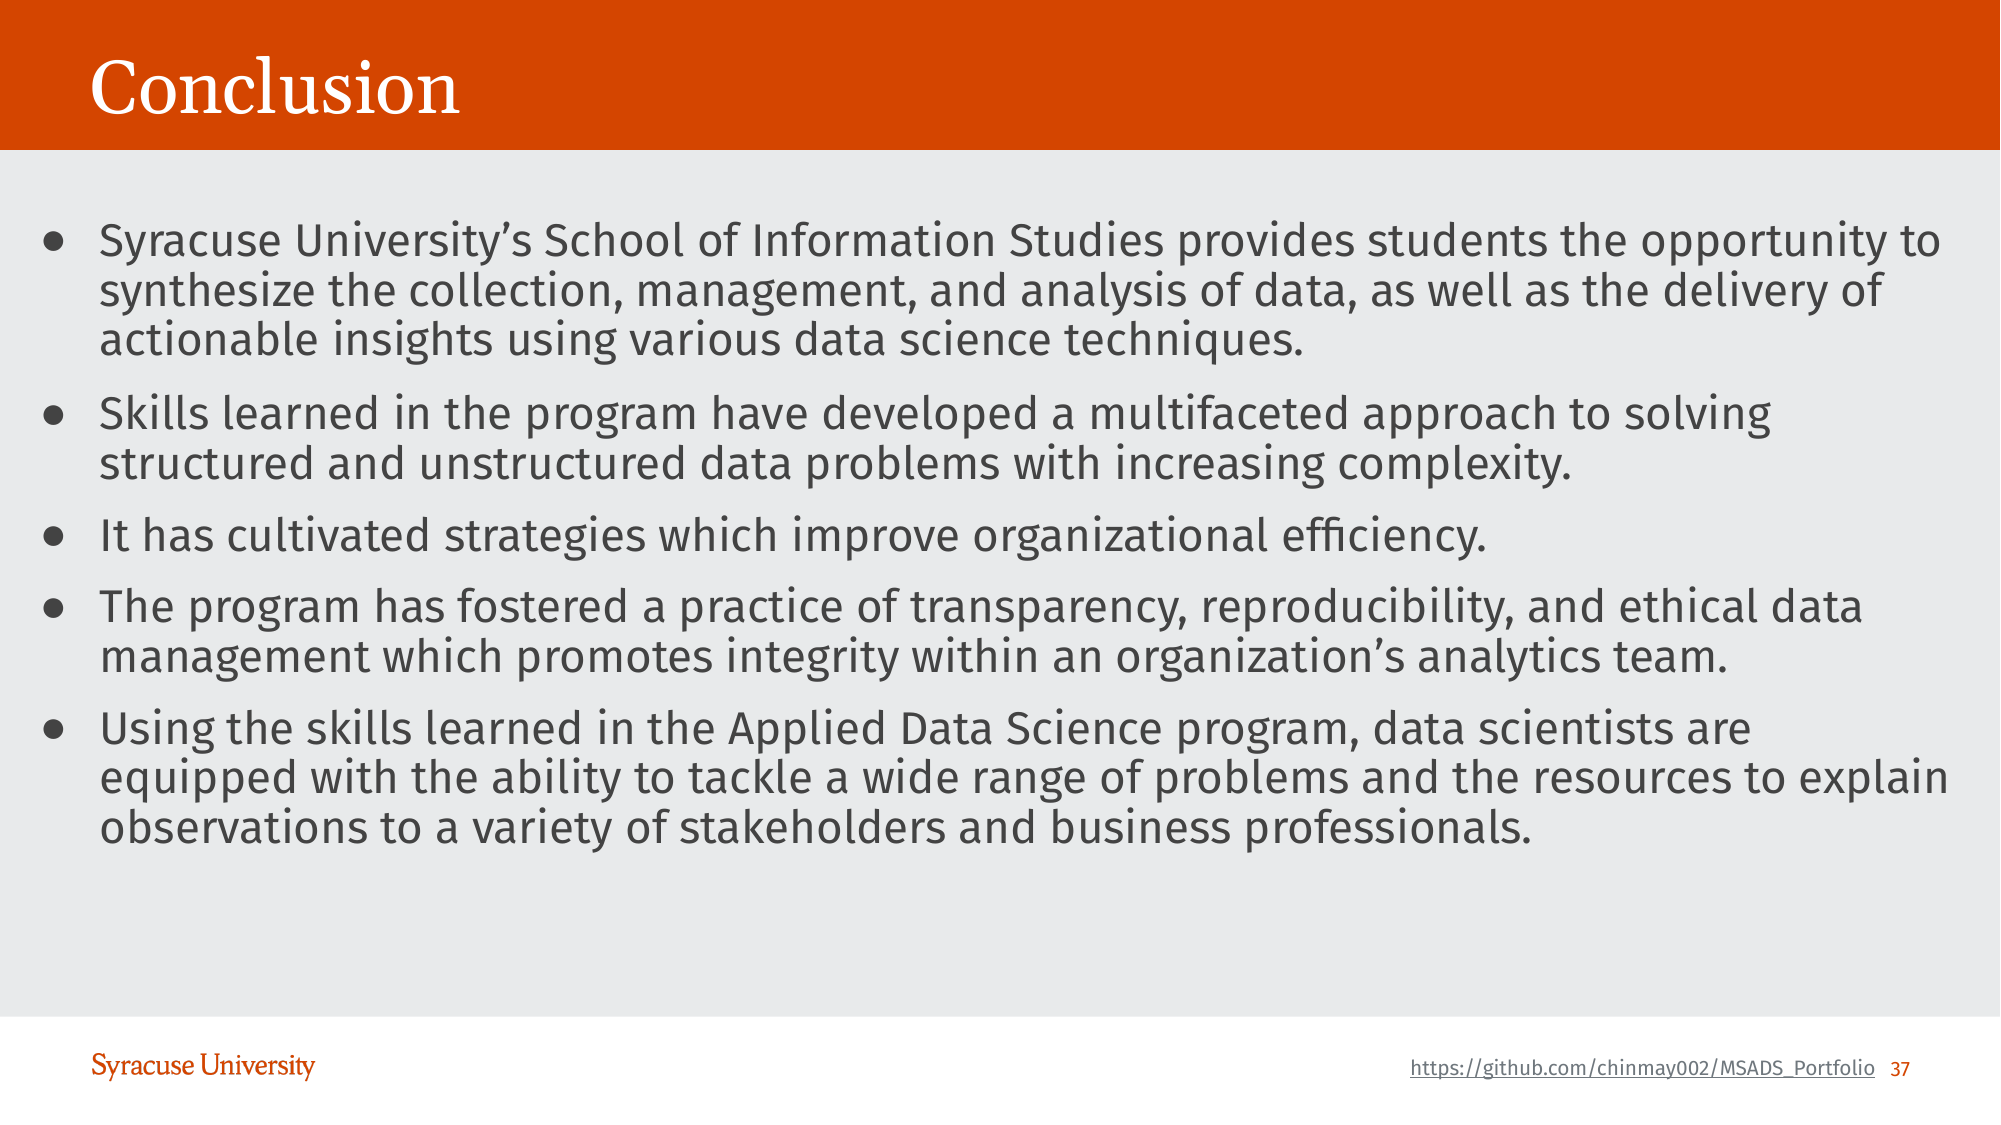

# Conclusion
Syracuse University’s School of Information Studies provides students the opportunity to synthesize the collection, management, and analysis of data, as well as the delivery of actionable insights using various data science techniques.
Skills learned in the program have developed a multifaceted approach to solving structured and unstructured data problems with increasing complexity.
It has cultivated strategies which improve organizational efficiency.
The program has fostered a practice of transparency, reproducibility, and ethical data management which promotes integrity within an organization’s analytics team.
Using the skills learned in the Applied Data Science program, data scientists are equipped with the ability to tackle a wide range of problems and the resources to explain observations to a variety of stakeholders and business professionals.
https://github.com/chinmay002/MSADS_Portfolio
37